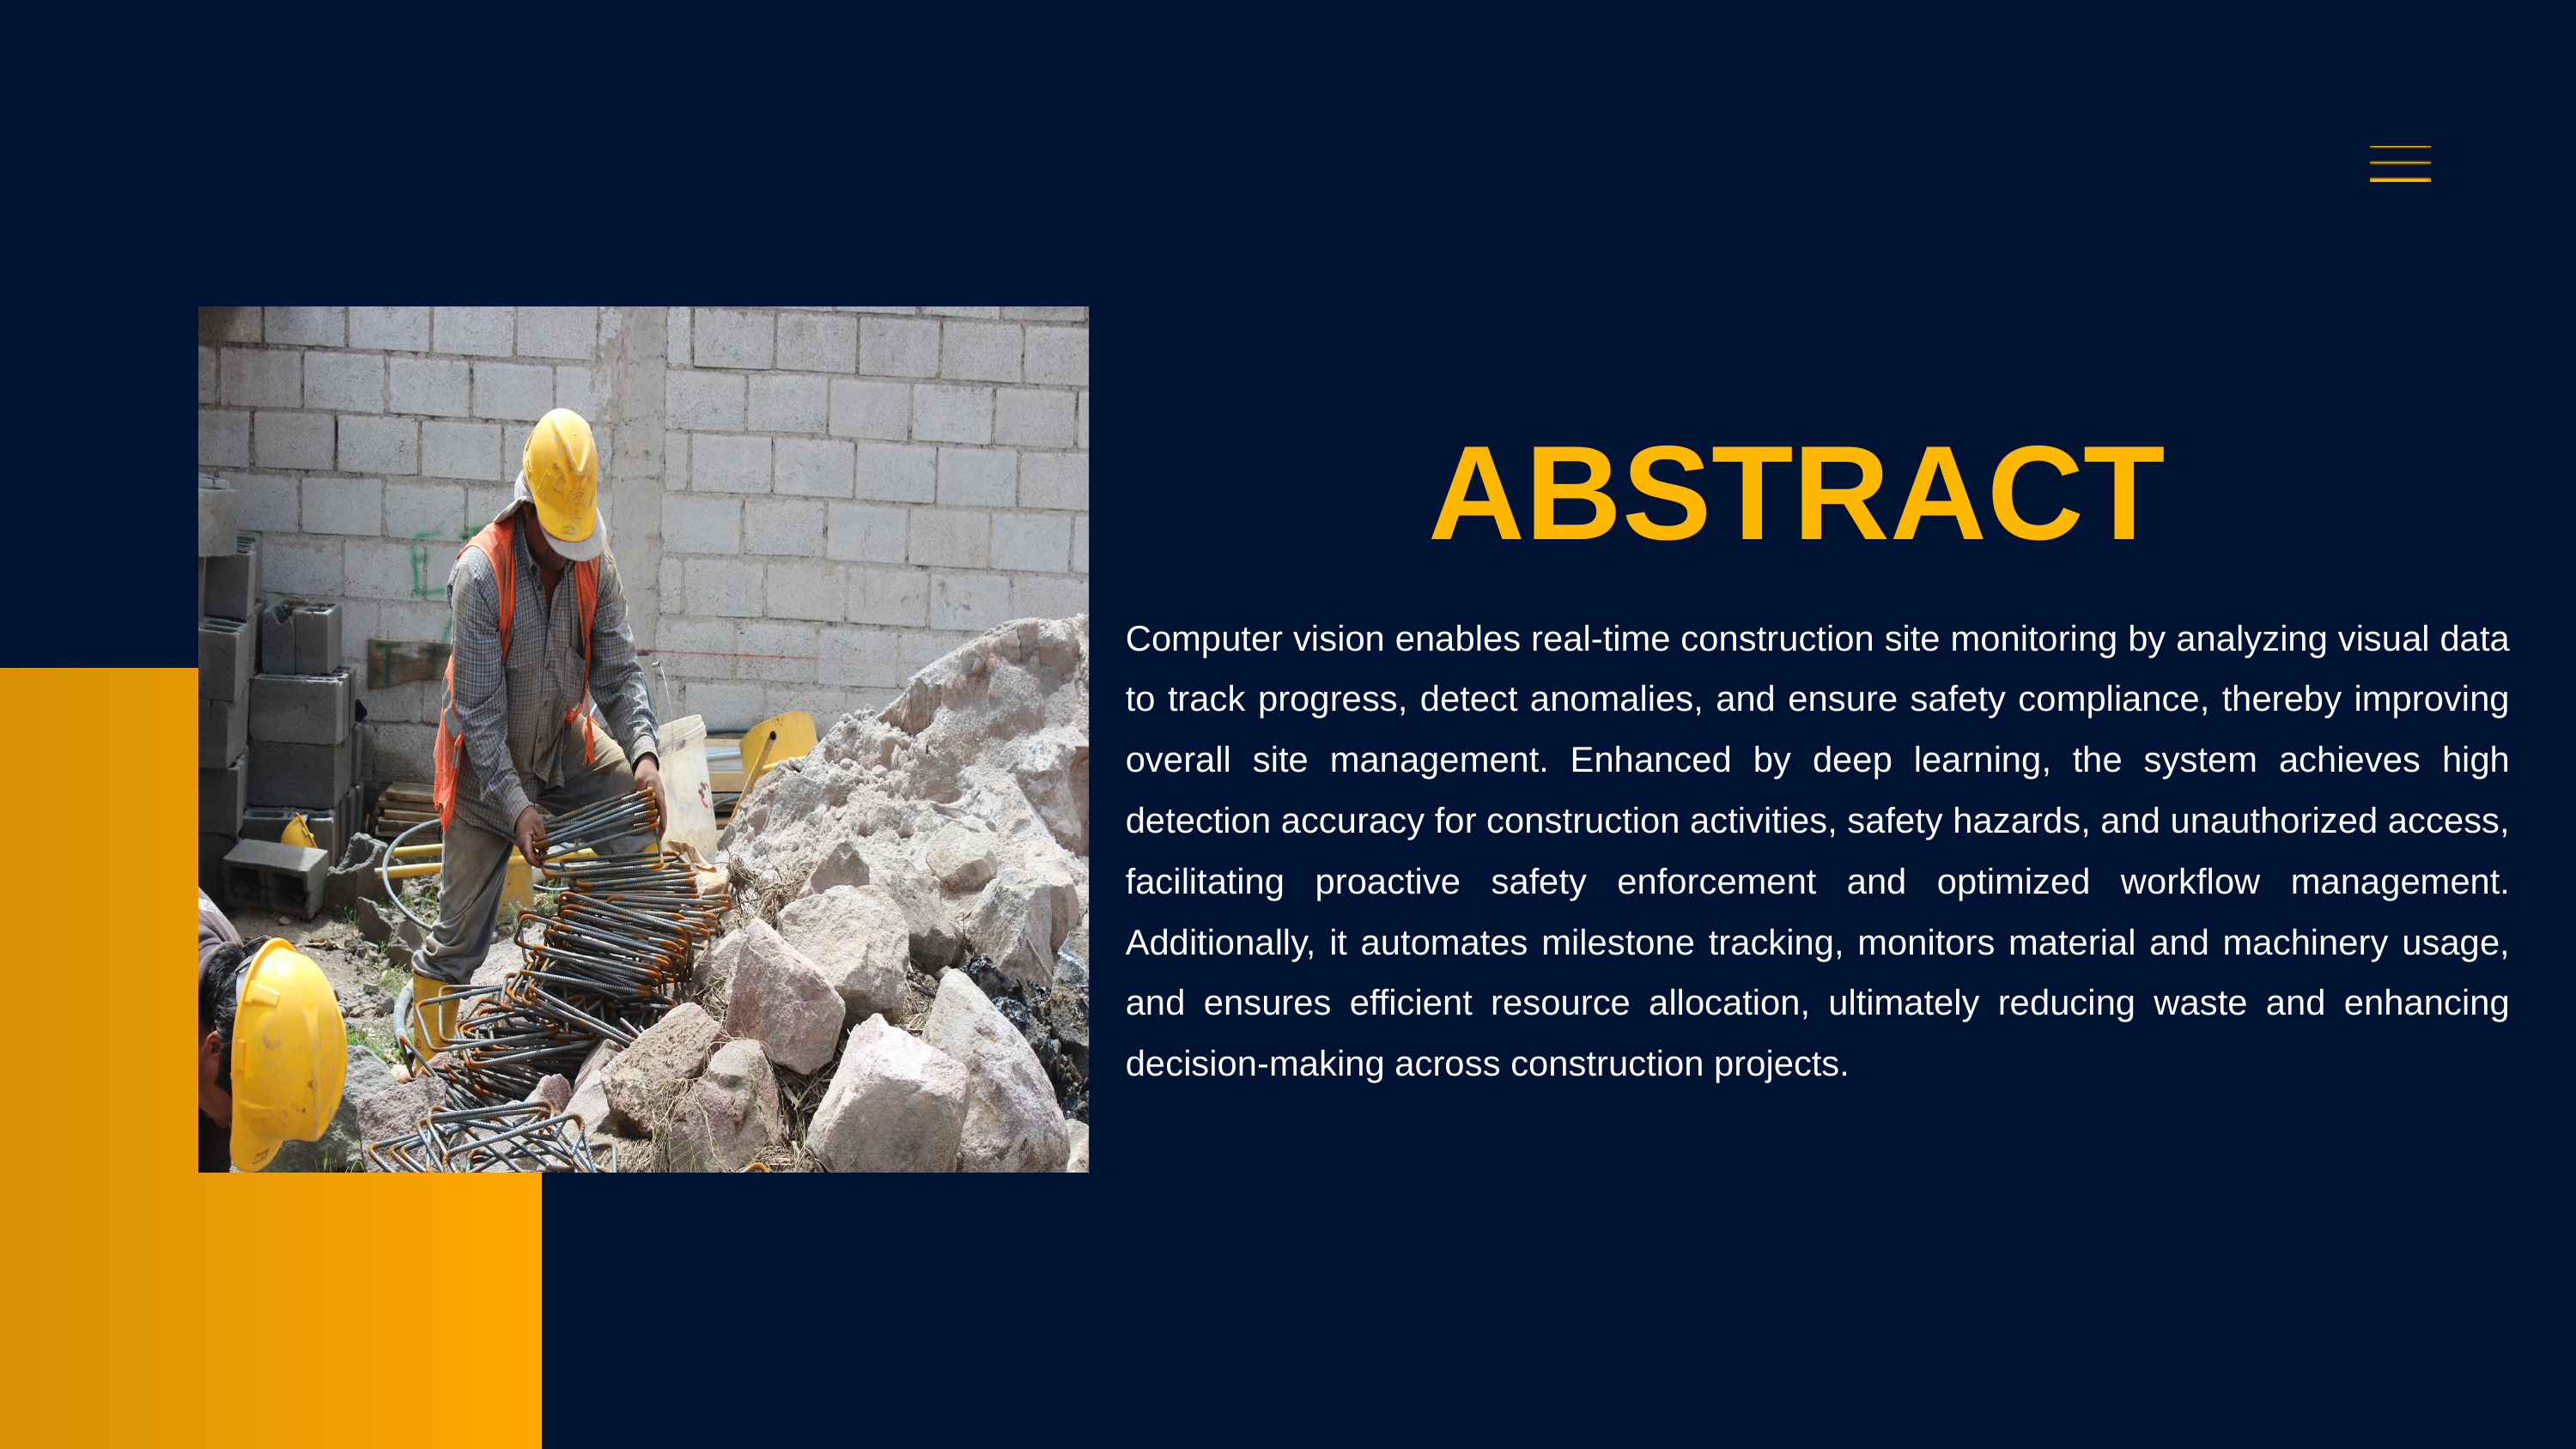

ABSTRACT
Computer vision enables real-time construction site monitoring by analyzing visual data to track progress, detect anomalies, and ensure safety compliance, thereby improving overall site management. Enhanced by deep learning, the system achieves high detection accuracy for construction activities, safety hazards, and unauthorized access, facilitating proactive safety enforcement and optimized workflow management. Additionally, it automates milestone tracking, monitors material and machinery usage, and ensures efficient resource allocation, ultimately reducing waste and enhancing decision-making across construction projects.